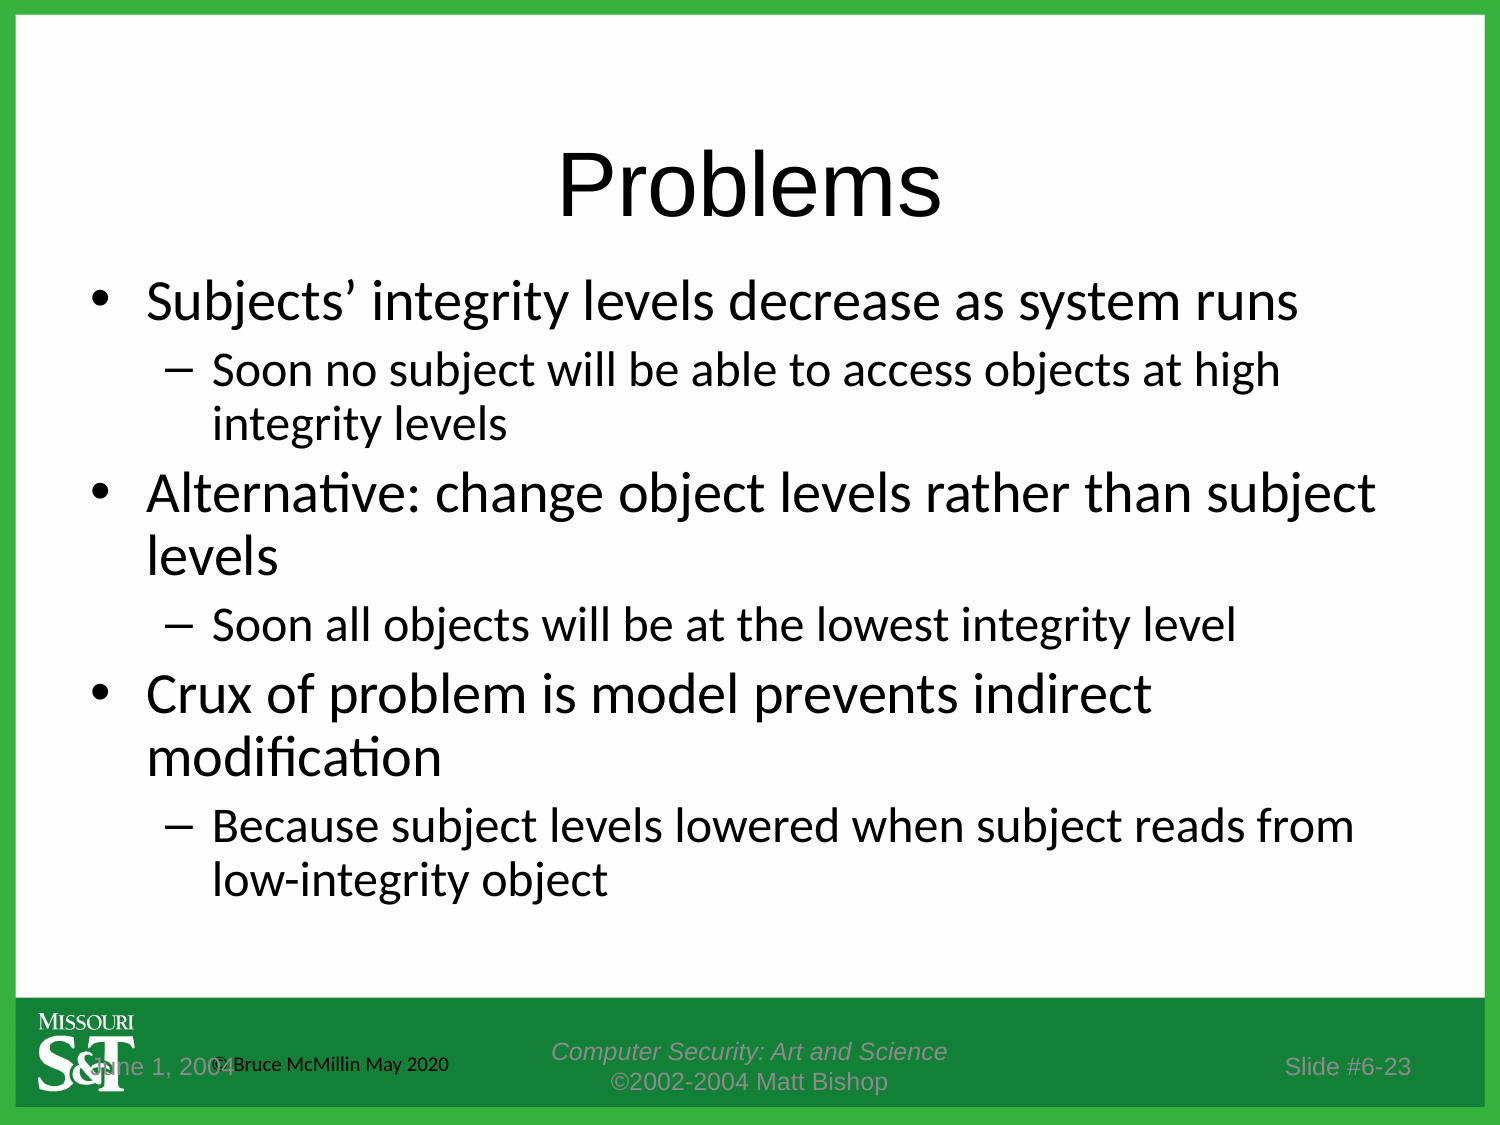

# Problems
Subjects’ integrity levels decrease as system runs
Soon no subject will be able to access objects at high integrity levels
Alternative: change object levels rather than subject levels
Soon all objects will be at the lowest integrity level
Crux of problem is model prevents indirect modification
Because subject levels lowered when subject reads from low-integrity object
June 1, 2004
Computer Security: Art and Science
©2002-2004 Matt Bishop
Slide #6-23